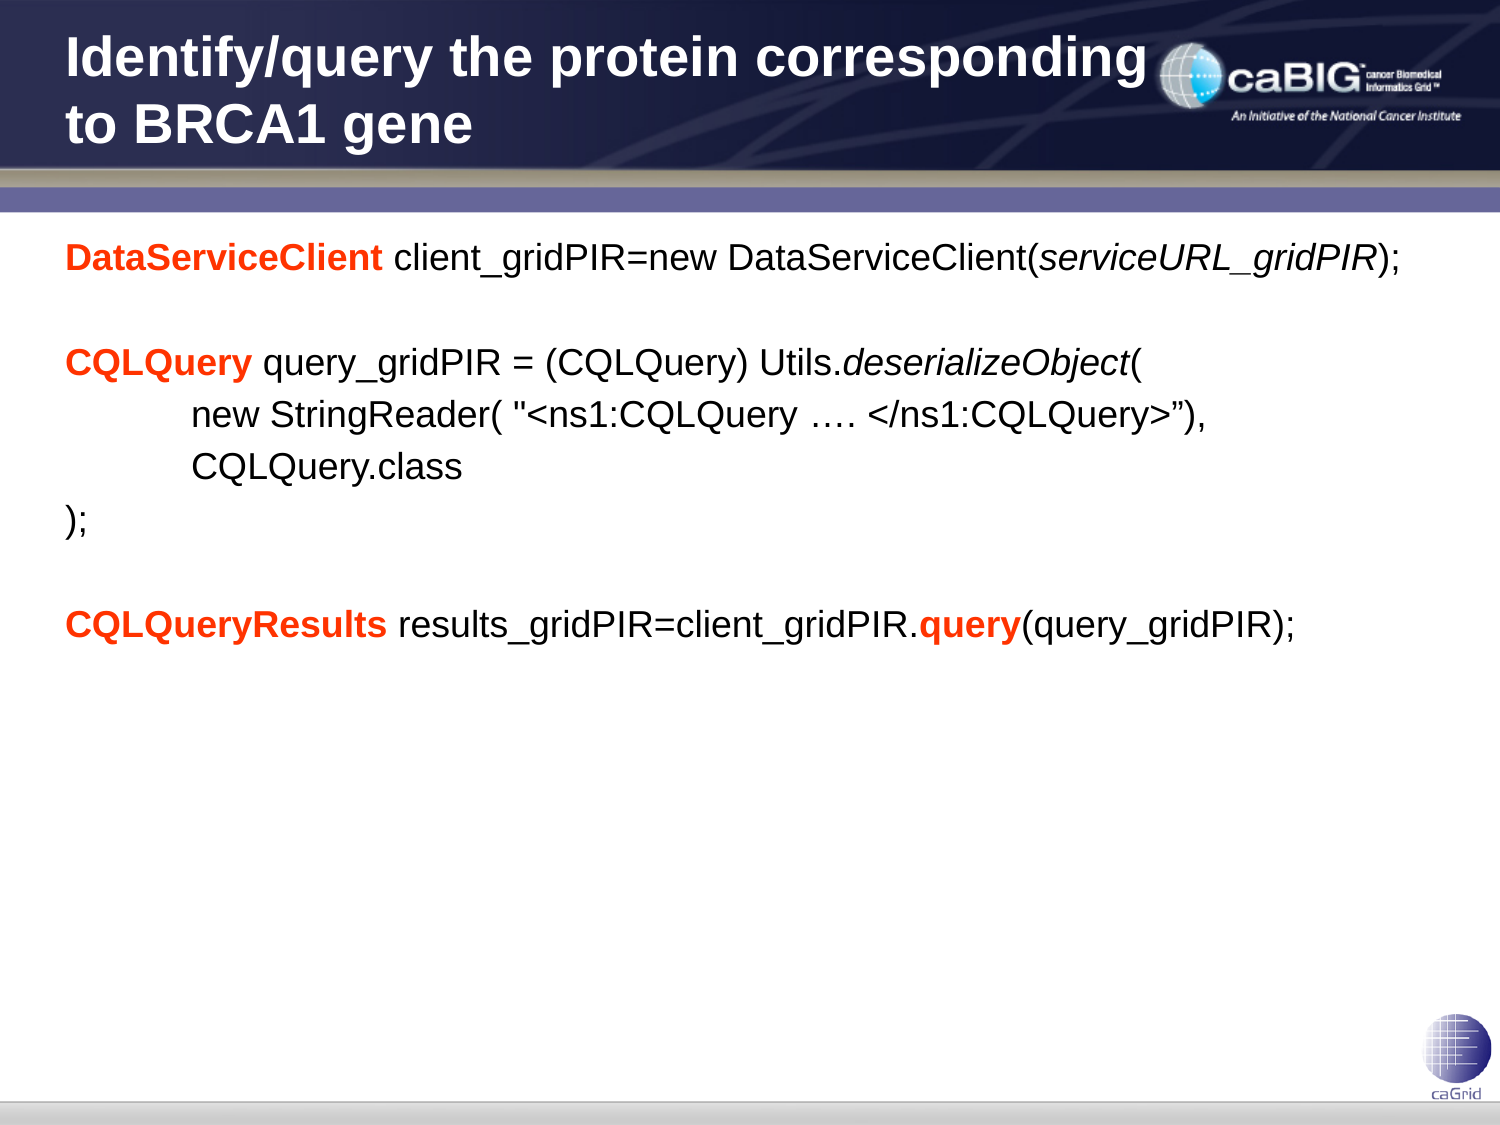

Identify/query the protein corresponding to BRCA1 gene
DataServiceClient client_gridPIR=new DataServiceClient(serviceURL_gridPIR);

CQLQuery query_gridPIR = (CQLQuery) Utils.deserializeObject(
            new StringReader( "<ns1:CQLQuery …. </ns1:CQLQuery>”),
            CQLQuery.class
);

CQLQueryResults results_gridPIR=client_gridPIR.query(query_gridPIR);